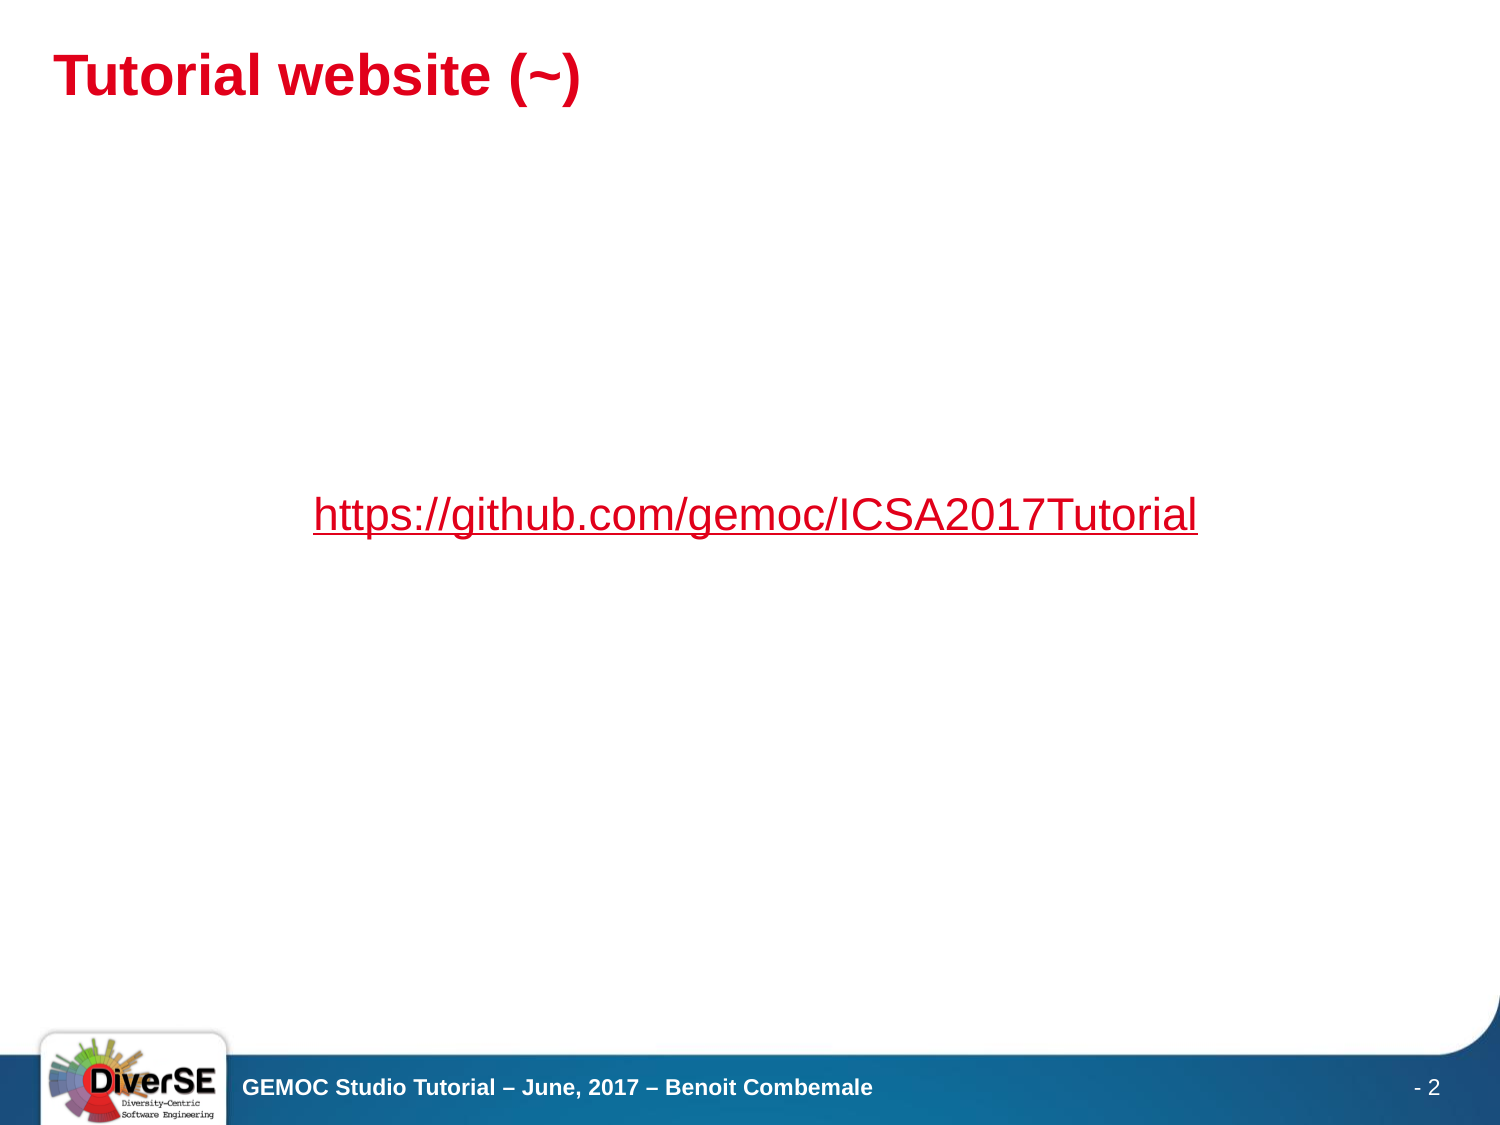

# Tutorial website (~)

https://github.com/gemoc/ICSA2017Tutorial
GEMOC Studio Tutorial – June, 2017 – Benoit Combemale
- 2